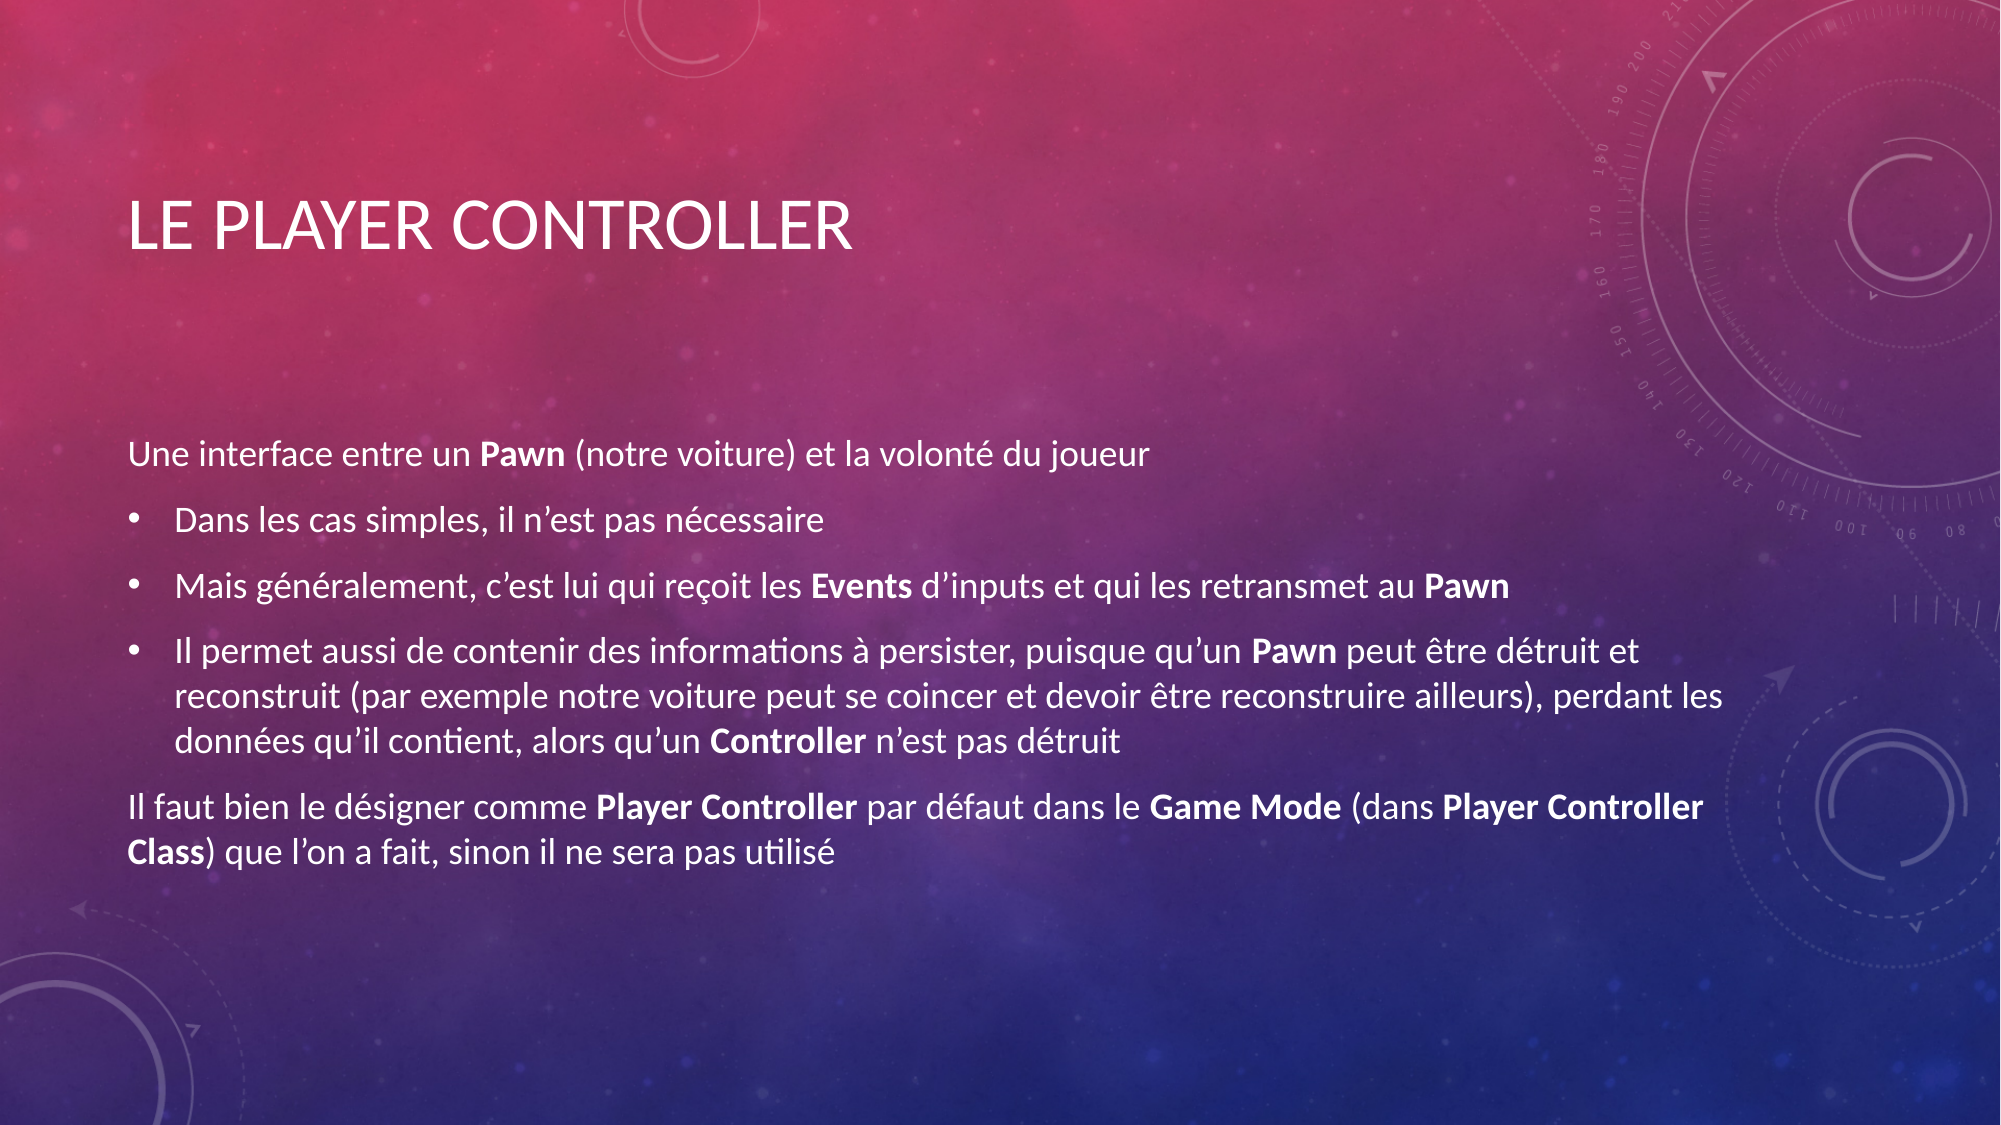

# Le Player Controller
Une interface entre un Pawn (notre voiture) et la volonté du joueur
Dans les cas simples, il n’est pas nécessaire
Mais généralement, c’est lui qui reçoit les Events d’inputs et qui les retransmet au Pawn
Il permet aussi de contenir des informations à persister, puisque qu’un Pawn peut être détruit et reconstruit (par exemple notre voiture peut se coincer et devoir être reconstruire ailleurs), perdant les données qu’il contient, alors qu’un Controller n’est pas détruit
Il faut bien le désigner comme Player Controller par défaut dans le Game Mode (dans Player Controller Class) que l’on a fait, sinon il ne sera pas utilisé